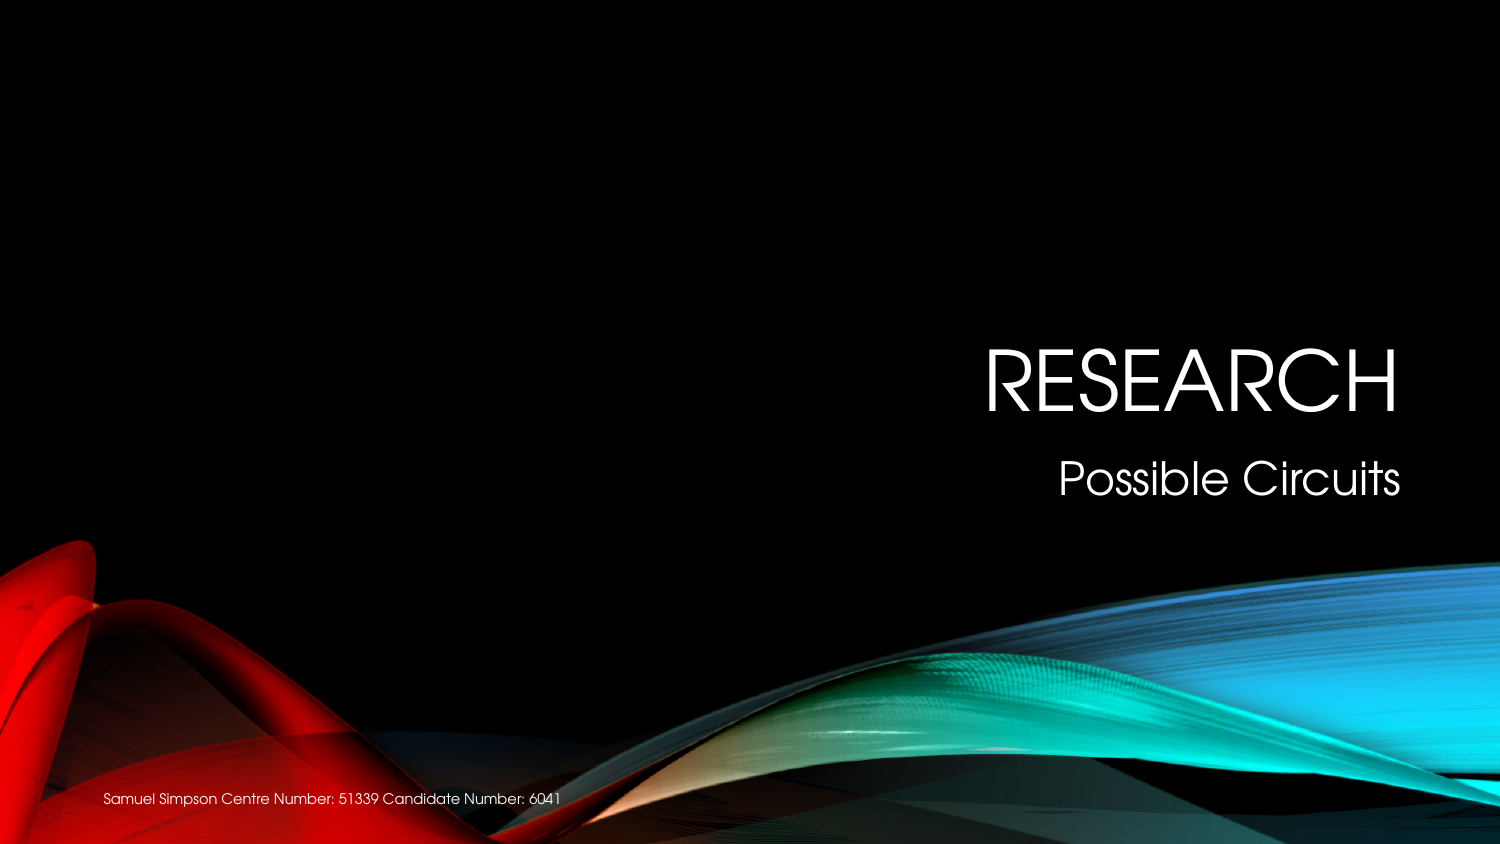

# Research
Possible Circuits
Samuel Simpson Centre Number: 51339 Candidate Number: 6041